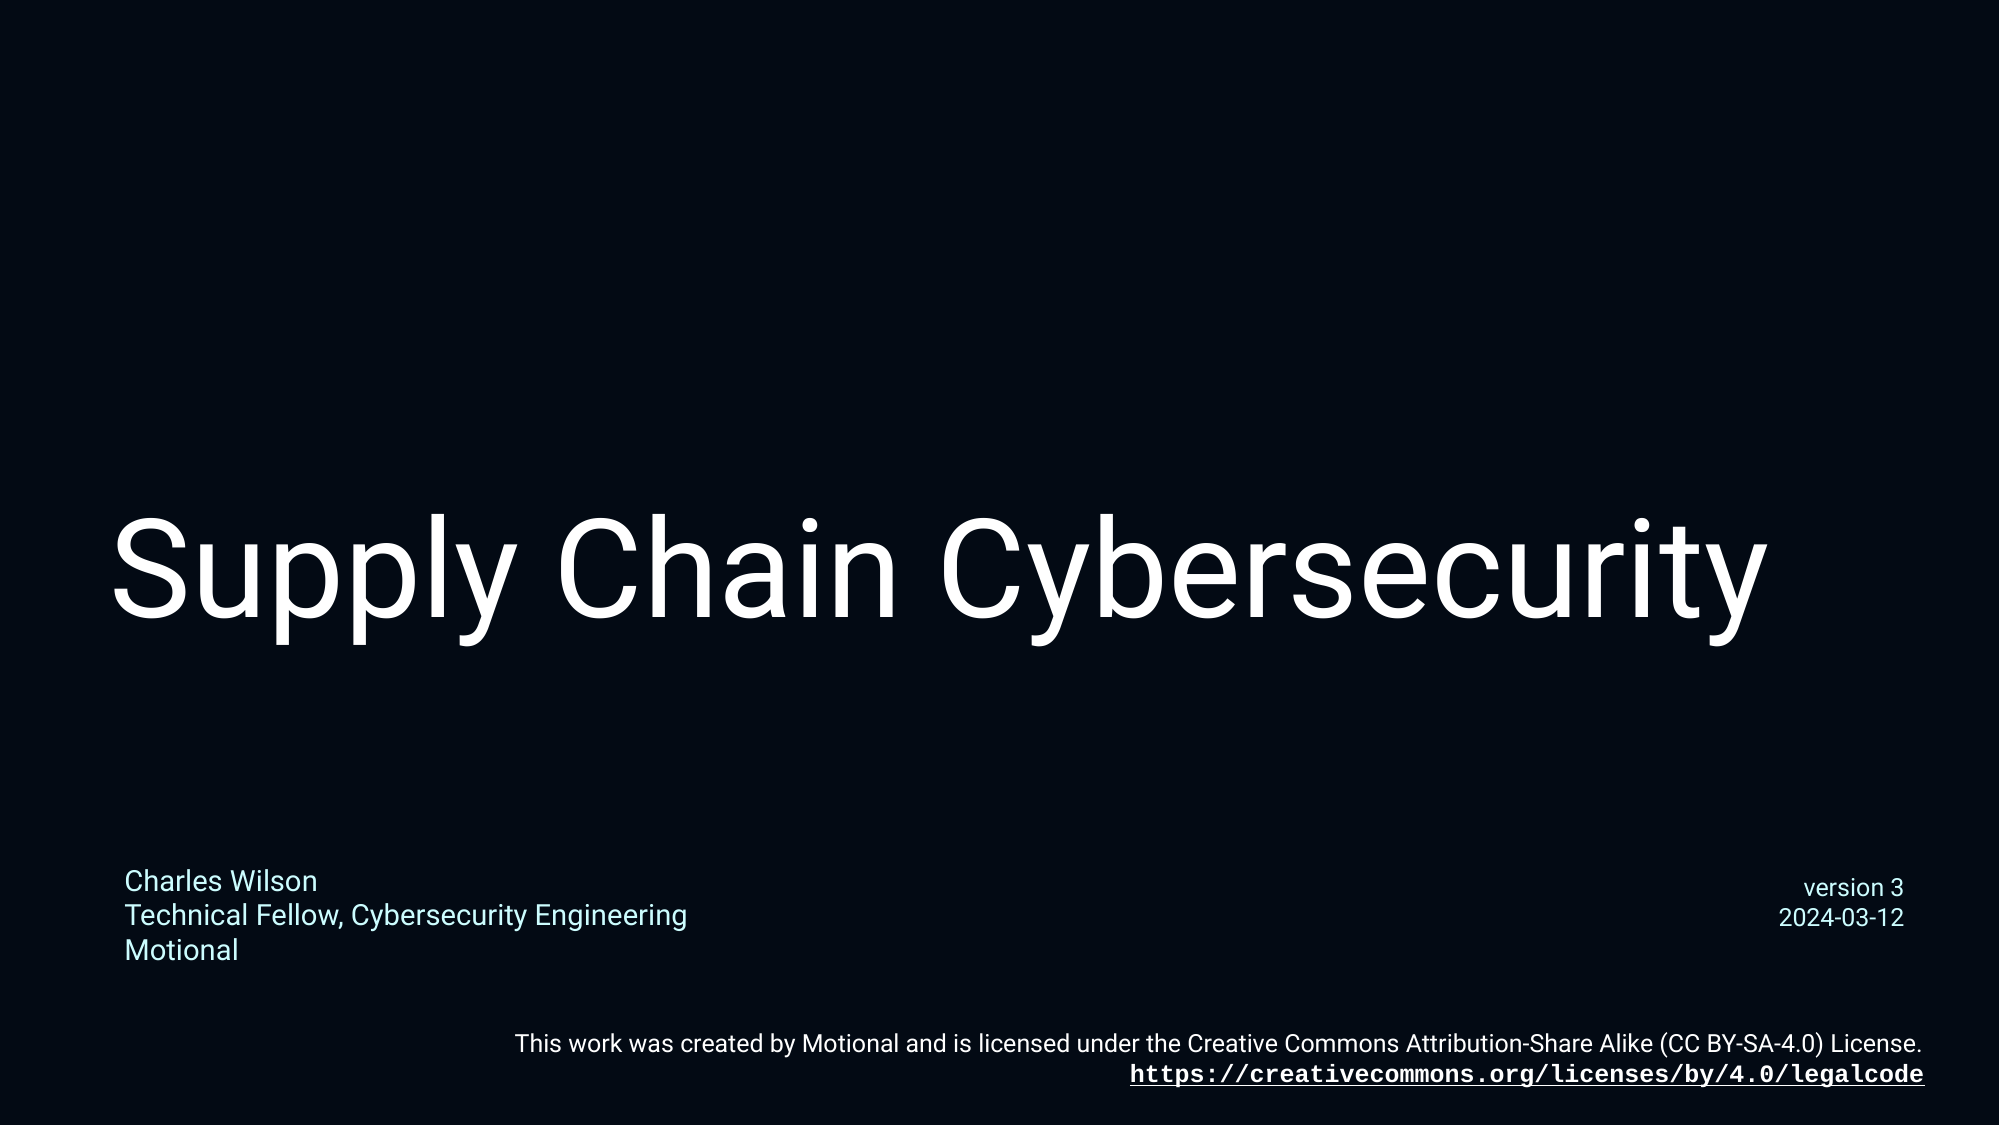

# Supply Chain Cybersecurity
Charles Wilson
Technical Fellow, Cybersecurity Engineering
Motional
version 3
2024-03-12